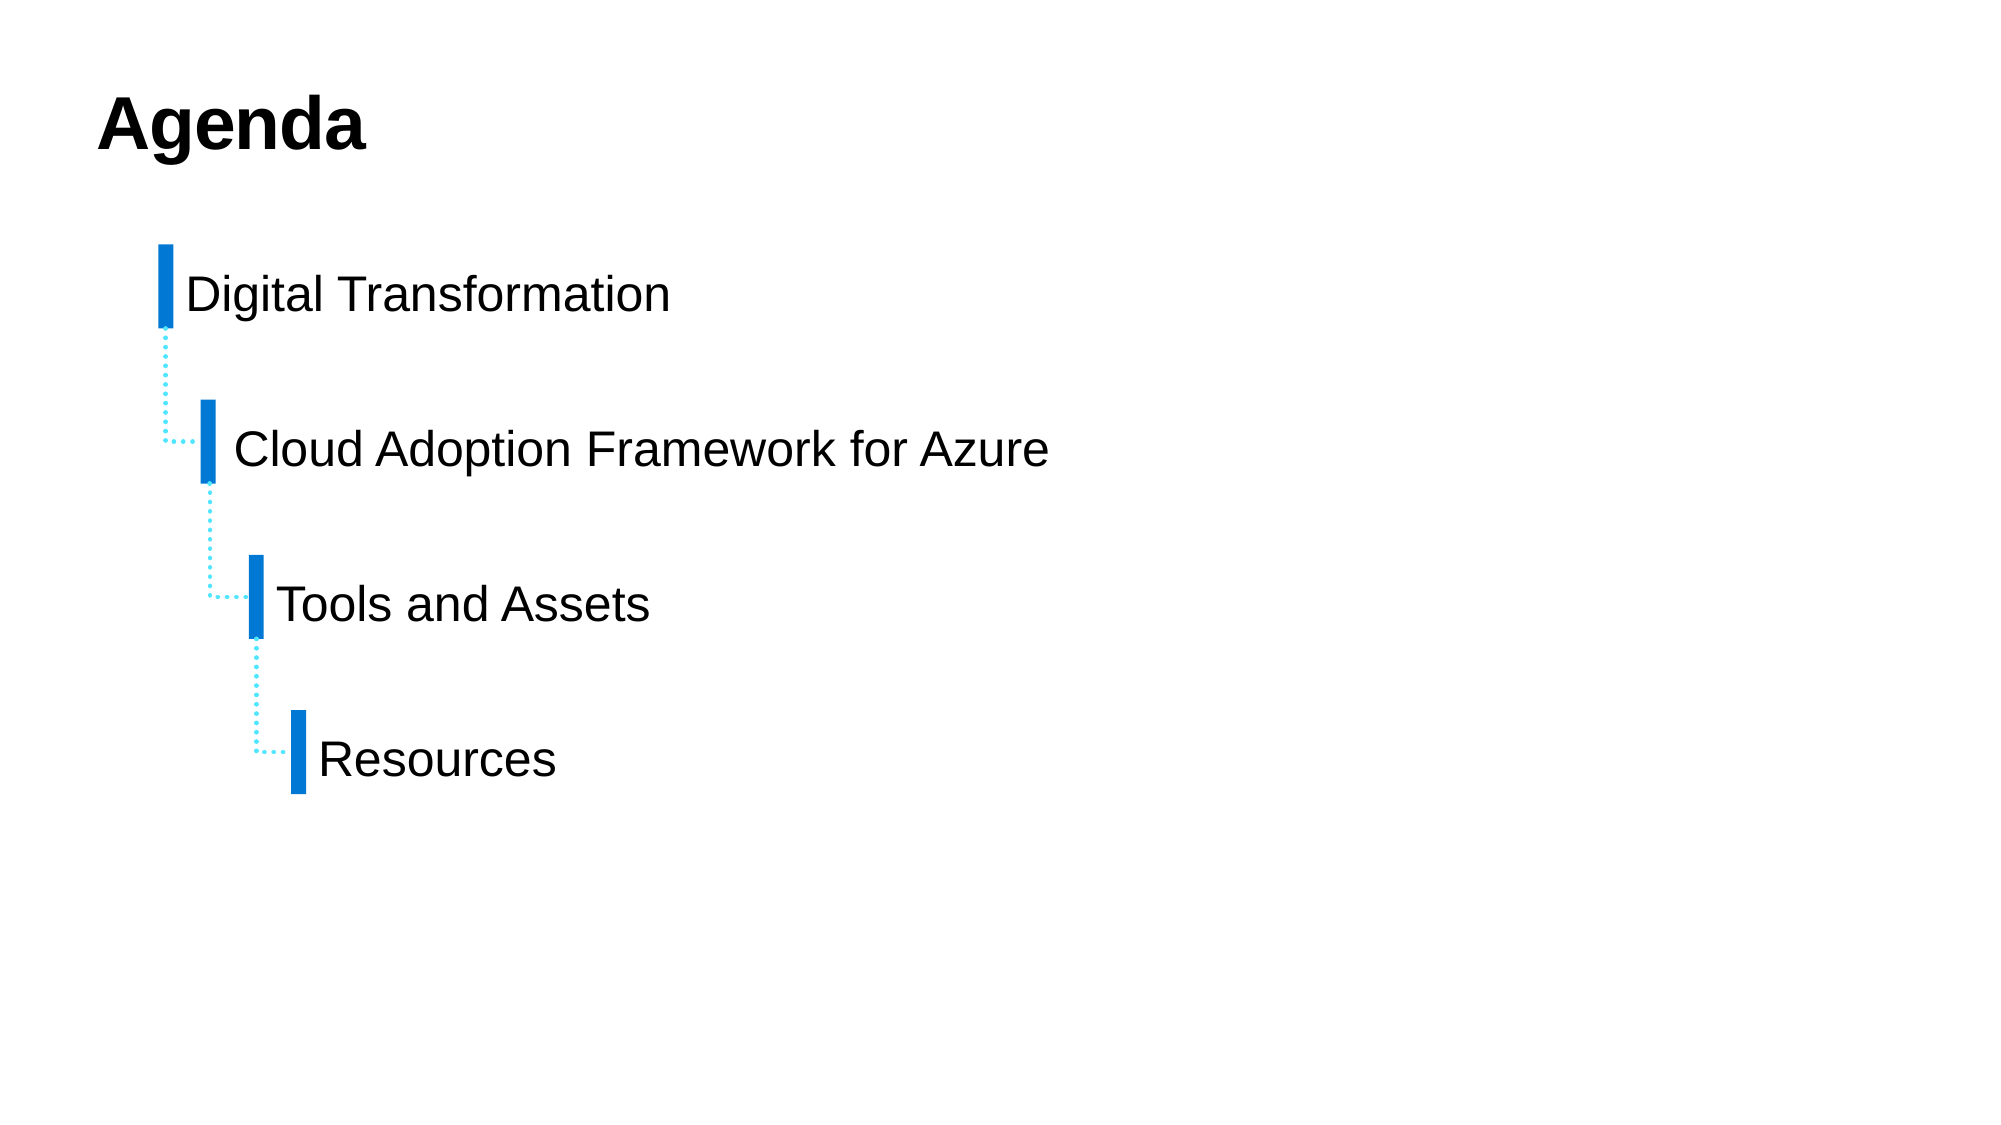

# Agenda

Digital Transformation

Cloud Adoption Framework for Azure

Tools and Assets

Resources